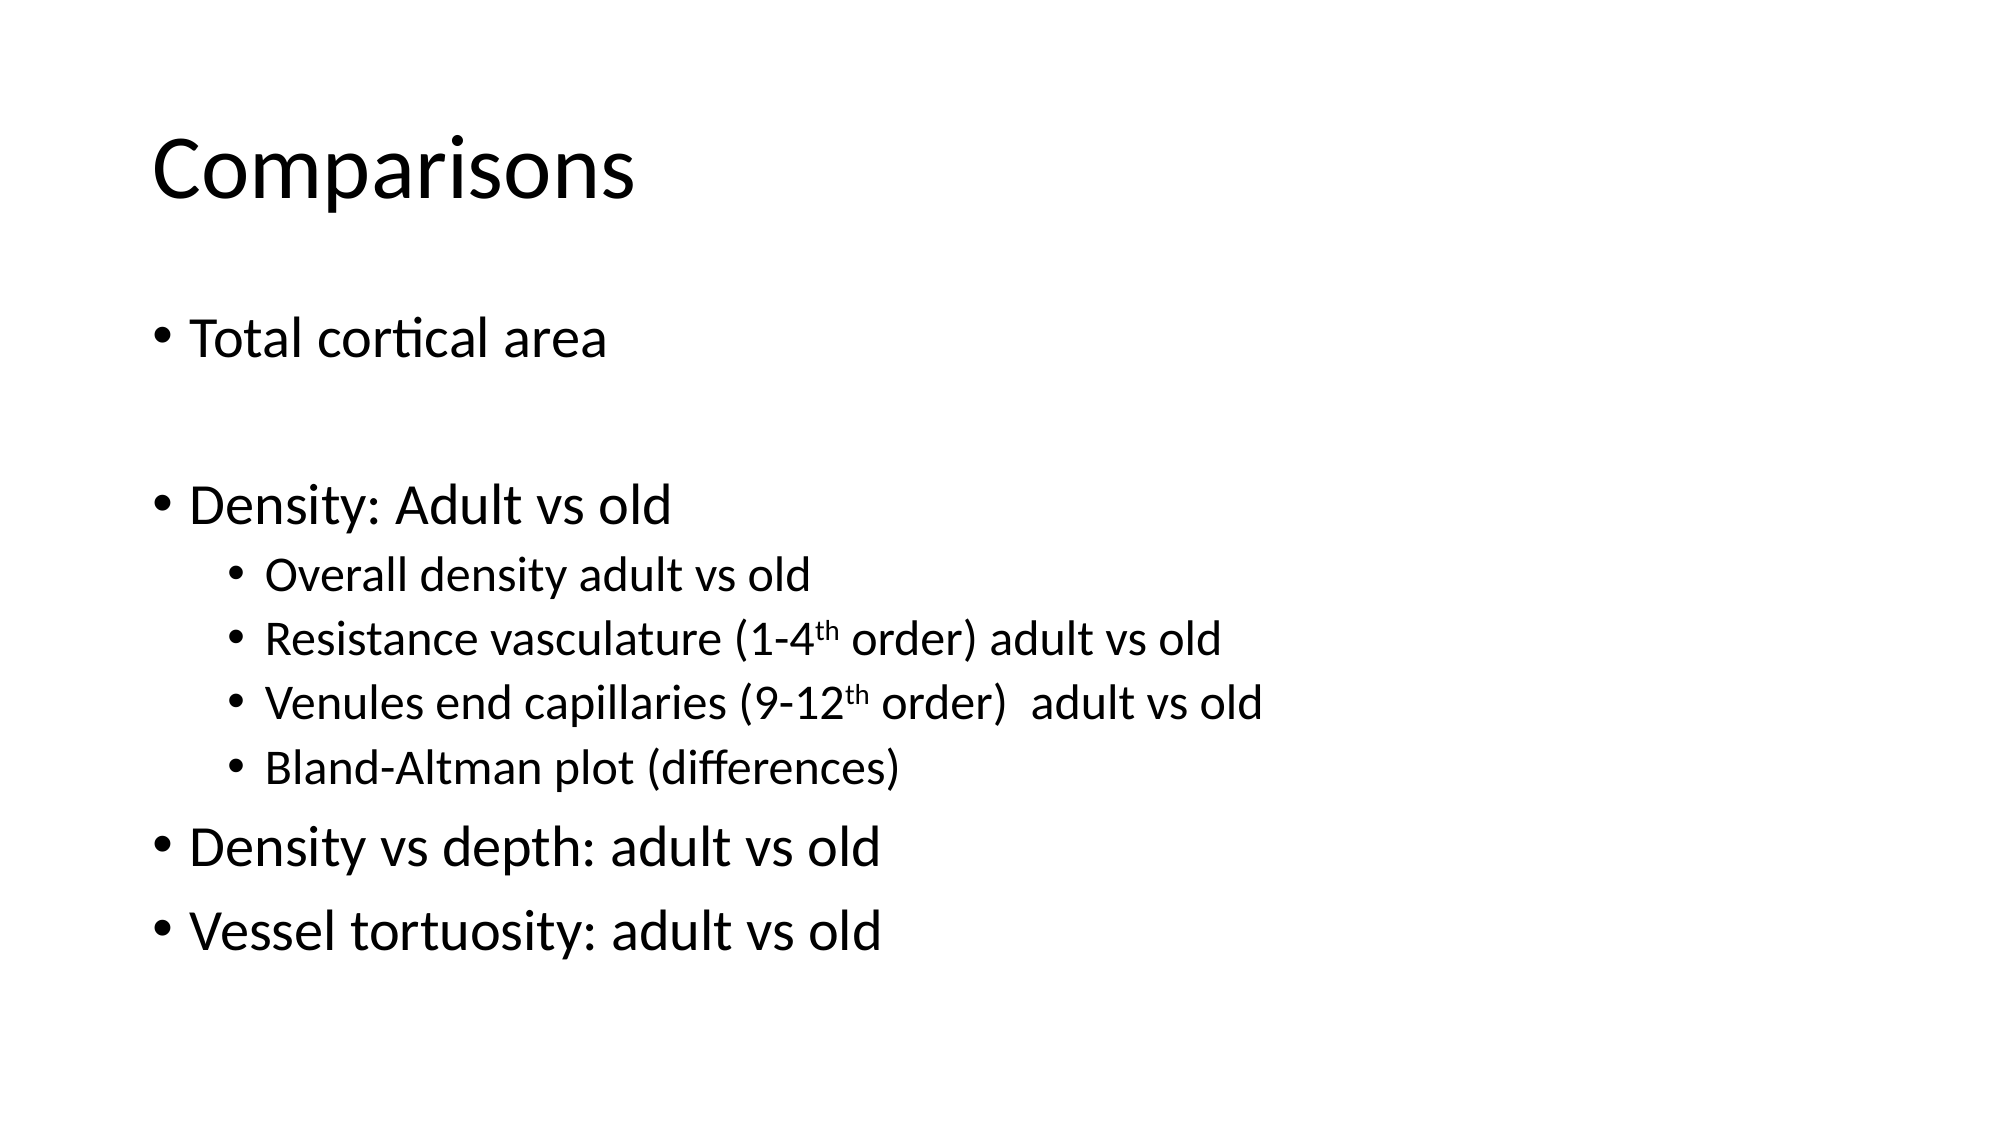

# Comparisons
Total cortical area

Density: Adult vs old
Overall density adult vs old
Resistance vasculature (1-4th order) adult vs old
Venules end capillaries (9-12th order)  adult vs old
Bland-Altman plot (differences)
Density vs depth: adult vs old
Vessel tortuosity: adult vs old